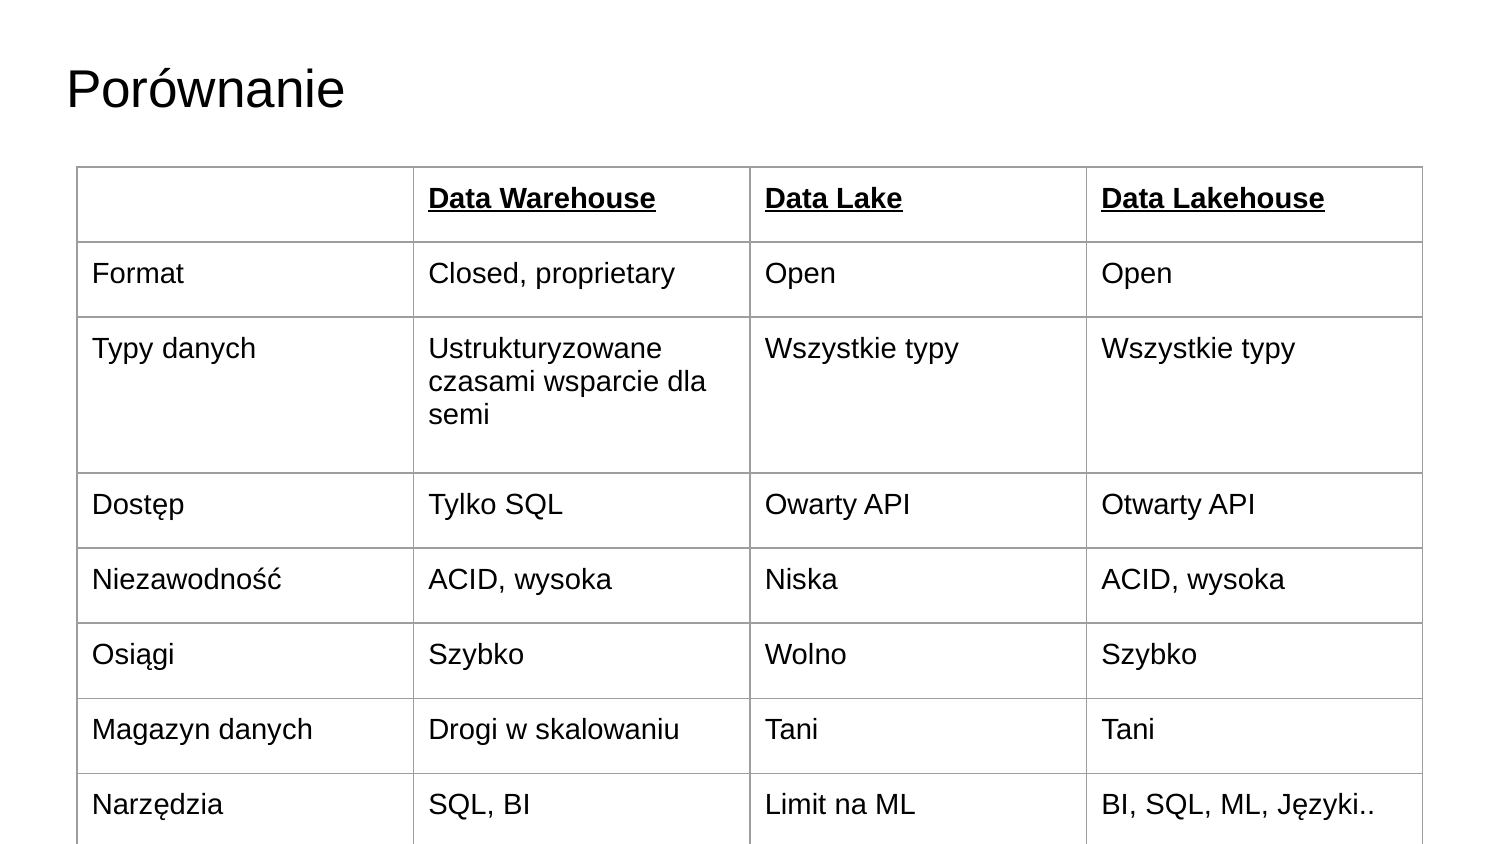

# Porównanie
|  | Data Warehouse | Data Lake | Data Lakehouse |
| --- | --- | --- | --- |
| Format | Closed, proprietary | Open | Open |
| Typy danych | Ustrukturyzowane czasami wsparcie dla semi | Wszystkie typy | Wszystkie typy |
| Dostęp | Tylko SQL | Owarty API | Otwarty API |
| Niezawodność | ACID, wysoka | Niska | ACID, wysoka |
| Osiągi | Szybko | Wolno | Szybko |
| Magazyn danych | Drogi w skalowaniu | Tani | Tani |
| Narzędzia | SQL, BI | Limit na ML | BI, SQL, ML, Języki.. |